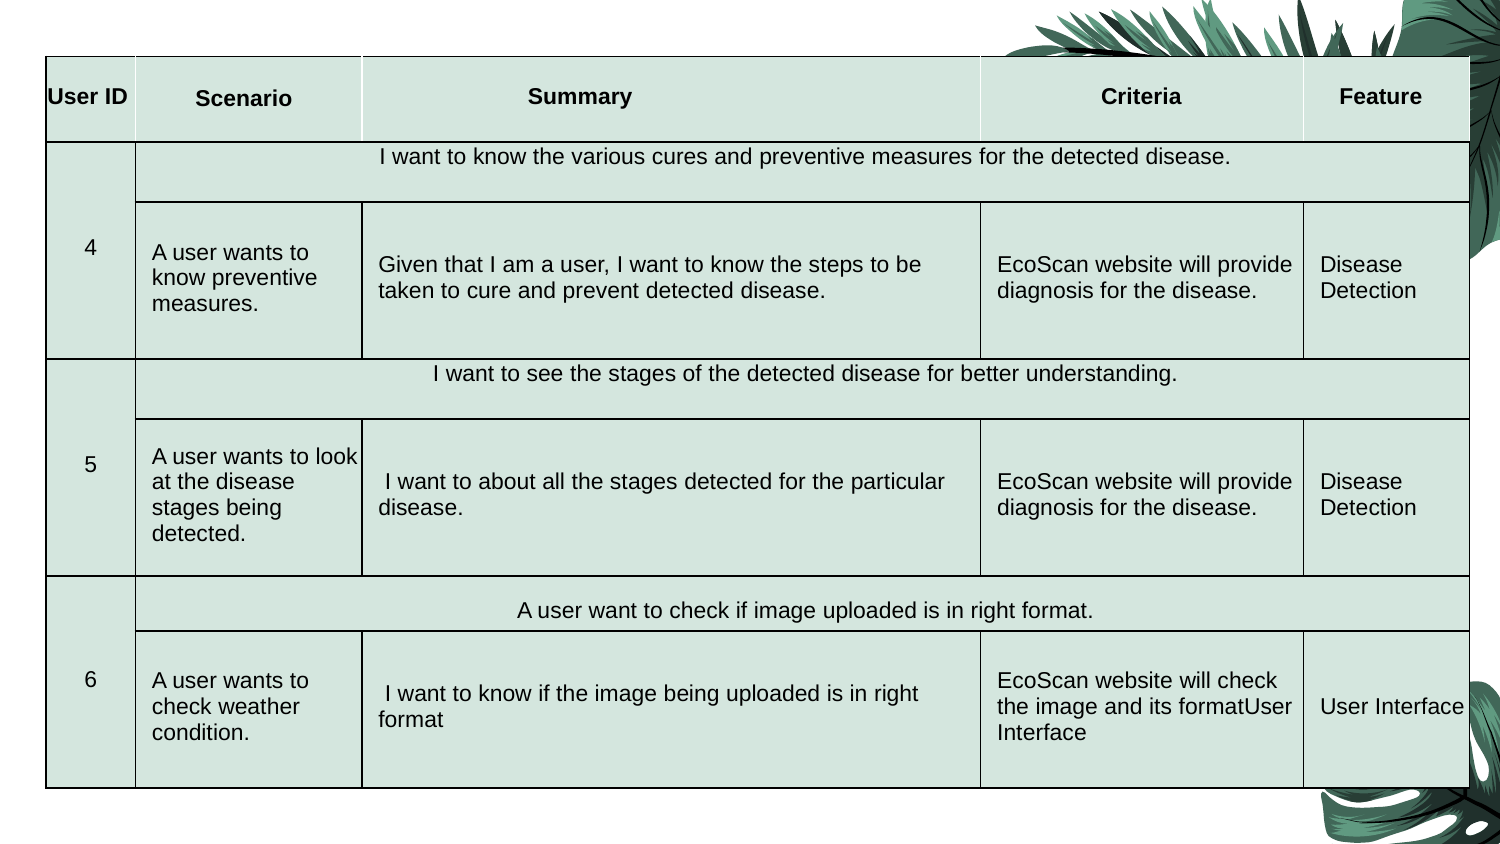

| User ID | Scenario | Summary | Criteria | Feature |
| --- | --- | --- | --- | --- |
| 4 | I want to know the various cures and preventive measures for the detected disease. |  |  |  |
|  | A user wants to know preventive measures. | Given that I am a user, I want to know the steps to be taken to cure and prevent detected disease. | EcoScan website will provide diagnosis for the disease. | Disease Detection |
| 5 | I want to see the stages of the detected disease for better understanding. |  |  |  |
|  | A user wants to look at the disease stages being detected. | I want to about all the stages detected for the particular disease. | EcoScan website will provide diagnosis for the disease. | Disease Detection |
| 6 | A user want to check if image uploaded is in right format. |  |  |  |
|  | A user wants to check weather condition. | I want to know if the image being uploaded is in right format | EcoScan website will check the image and its formatUser Interface | User Interface |